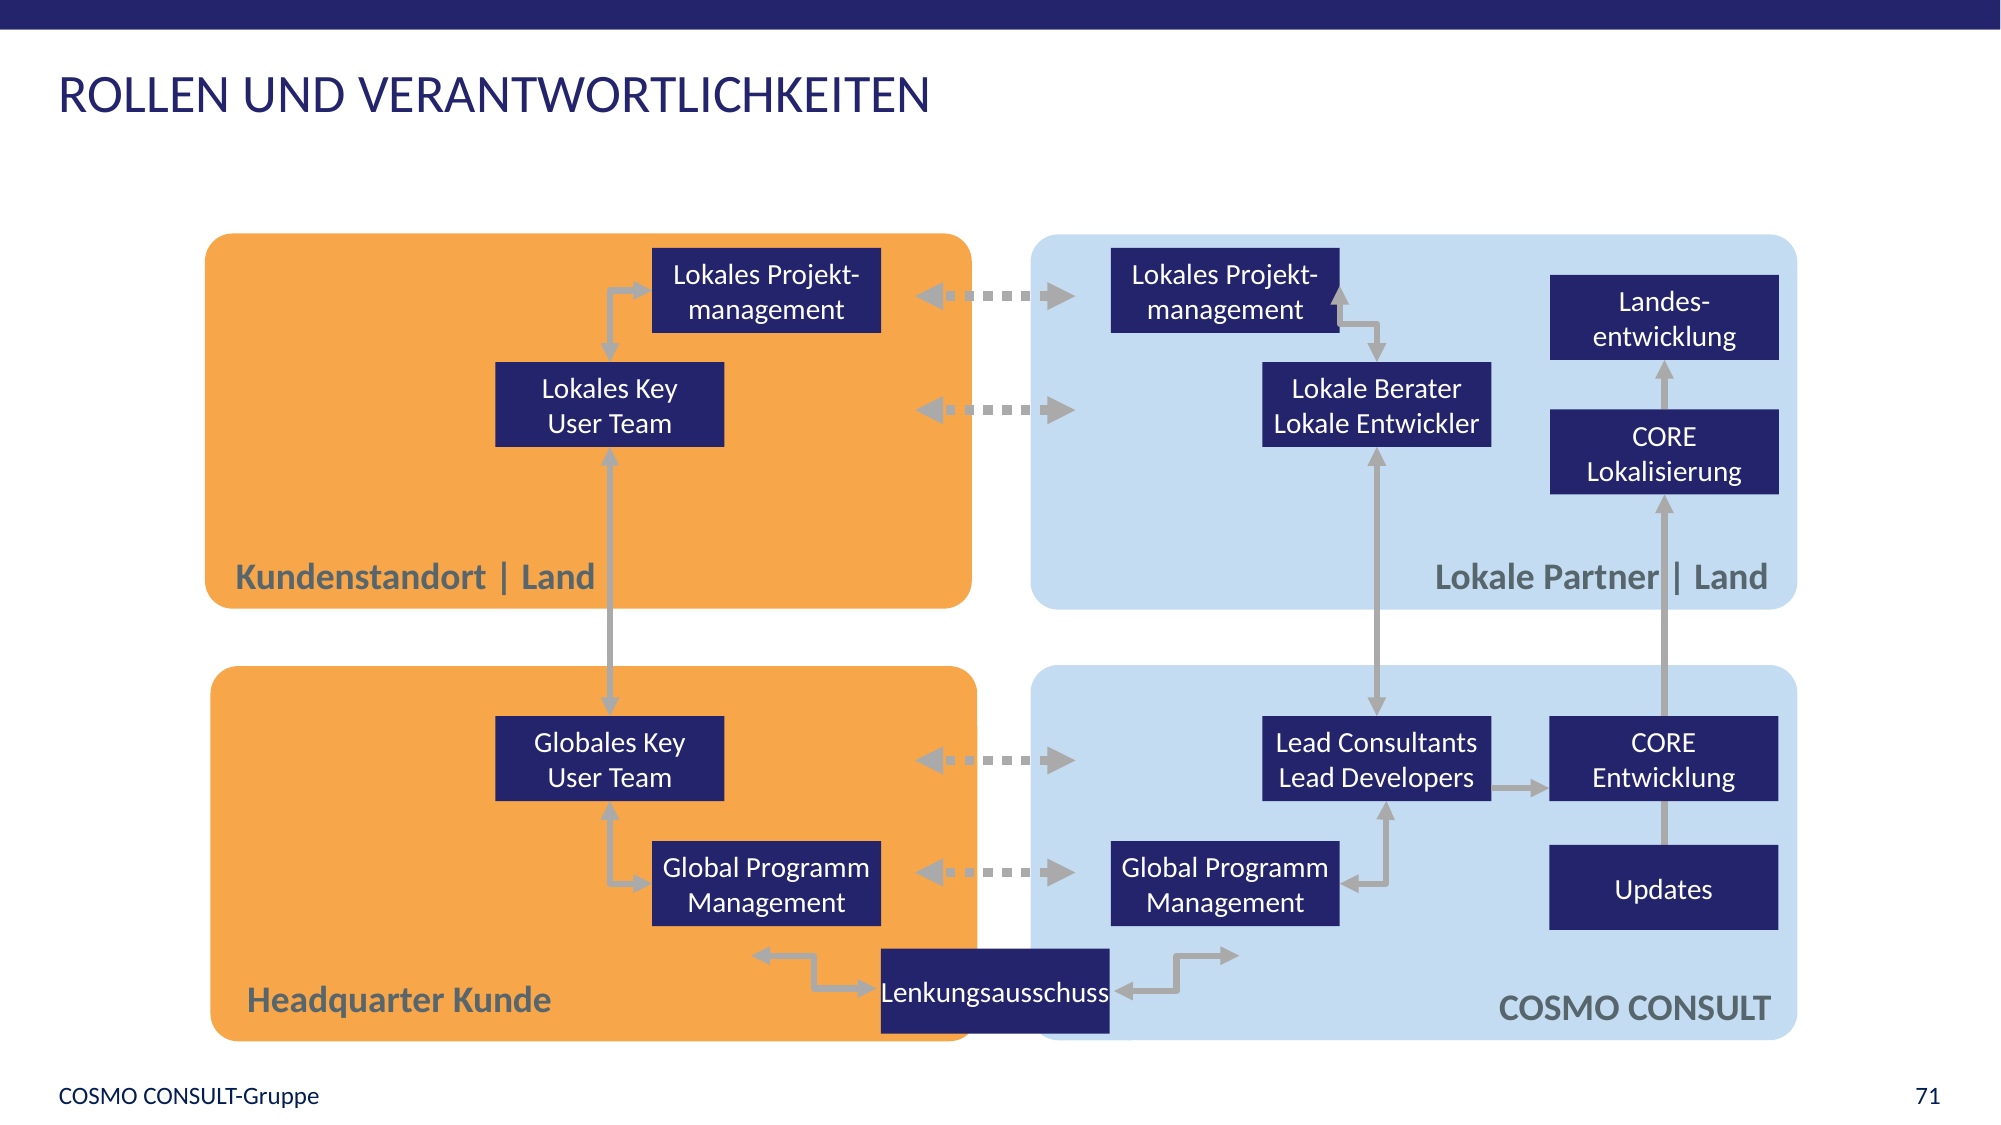

# ROLLEN UND VERANTWORTLICHKEITEN

Lokales Projekt-
management
Lokales Projekt-
management
Landes-
entwicklung
Lokales Key
User Team
Lokale Berater
Lokale Entwickler
CORE
Lokalisierung
Kundenstandort | Land
Lokale Partner | Land

CORE
Entwicklung
Globales Key
User Team
Lead Consultants
Lead Developers
Global Programm
Management
Global Programm
Management
Updates
Lenkungsausschuss
Headquarter Kunde
COSMO CONSULT